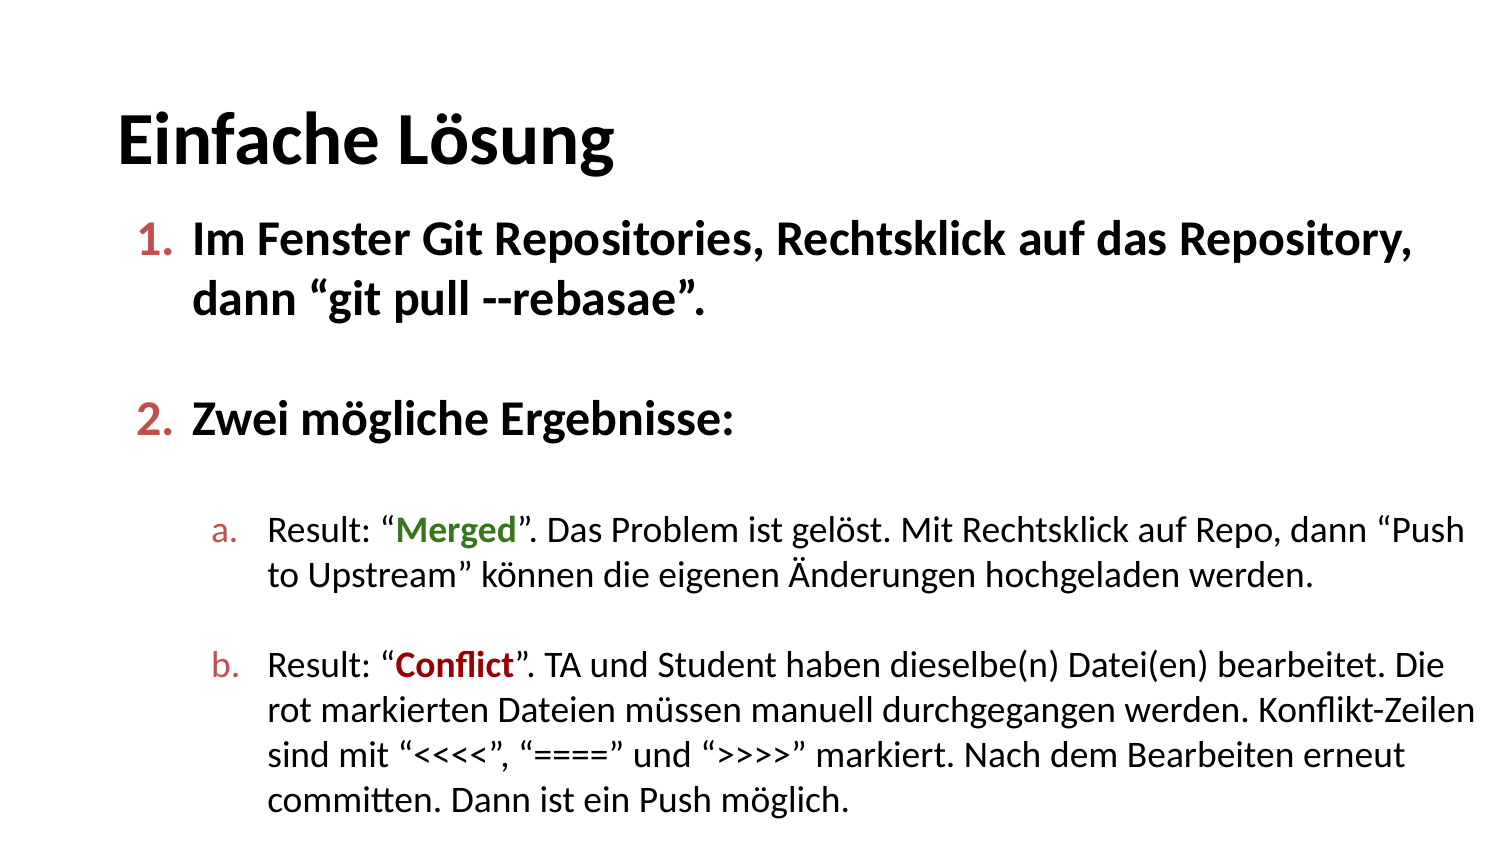

# Einfache Lösung
Im Fenster Git Repositories, Rechtsklick auf das Repository, dann “git pull --rebasae”.
Zwei mögliche Ergebnisse:
Result: “Merged”. Das Problem ist gelöst. Mit Rechtsklick auf Repo, dann “Push to Upstream” können die eigenen Änderungen hochgeladen werden.
Result: “Conflict”. TA und Student haben dieselbe(n) Datei(en) bearbeitet. Die rot markierten Dateien müssen manuell durchgegangen werden. Konflikt-Zeilen sind mit “<<<<”, “====” und “>>>>” markiert. Nach dem Bearbeiten erneut committen. Dann ist ein Push möglich.